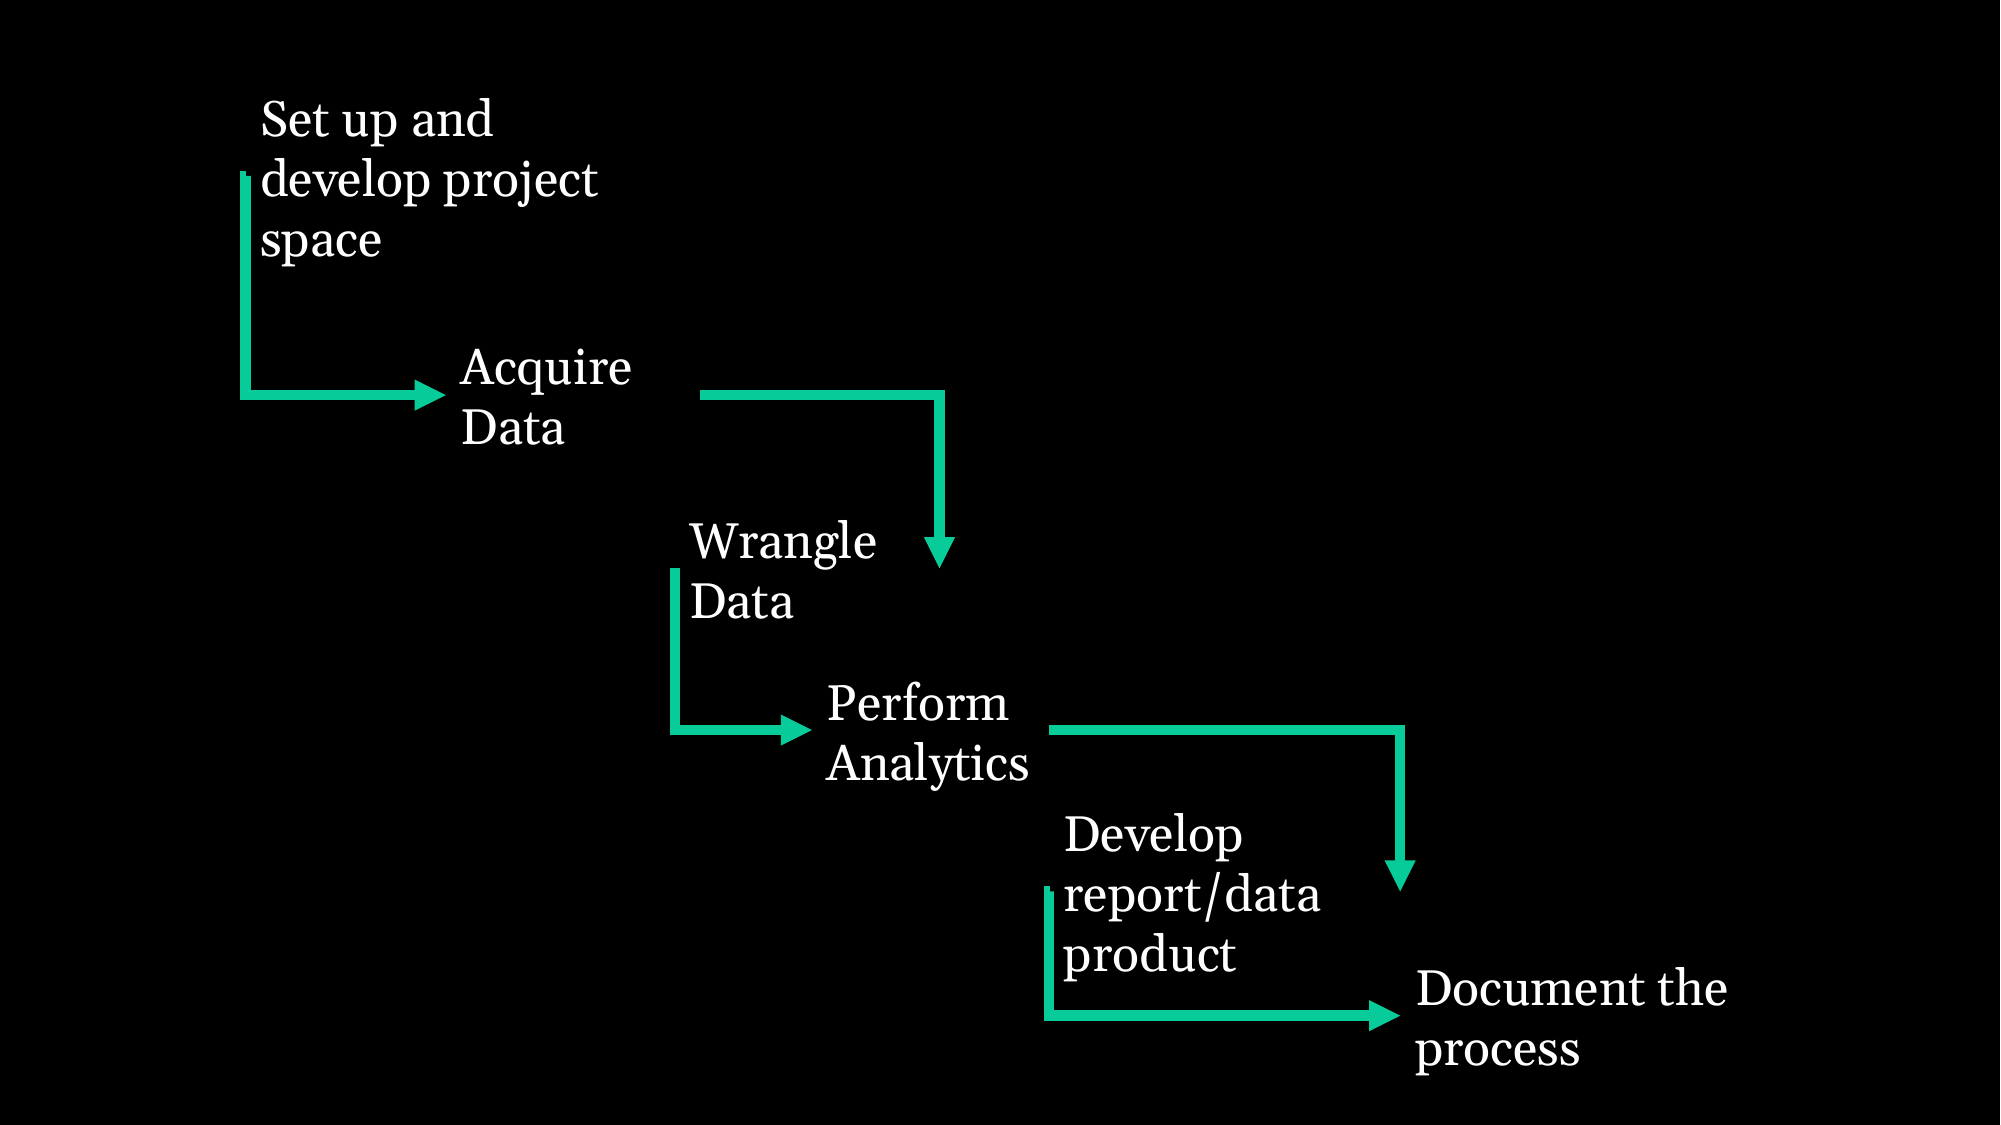

Set up and develop project space
Acquire Data
Wrangle Data
Perform Analytics
Develop report/data product
Document the process